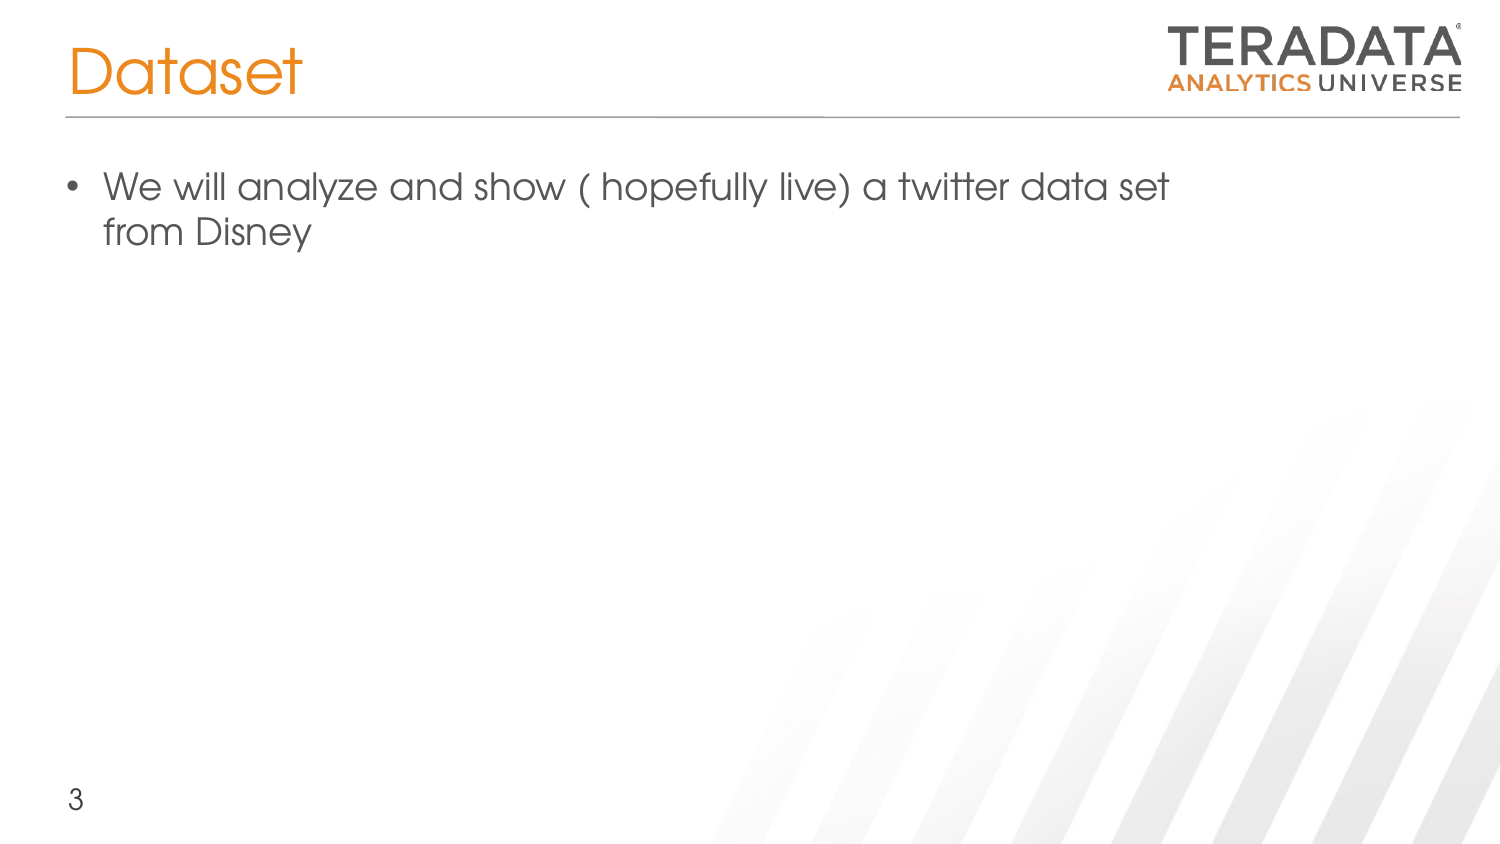

# Dataset
We will analyze and show ( hopefully live) a twitter data set from Disney